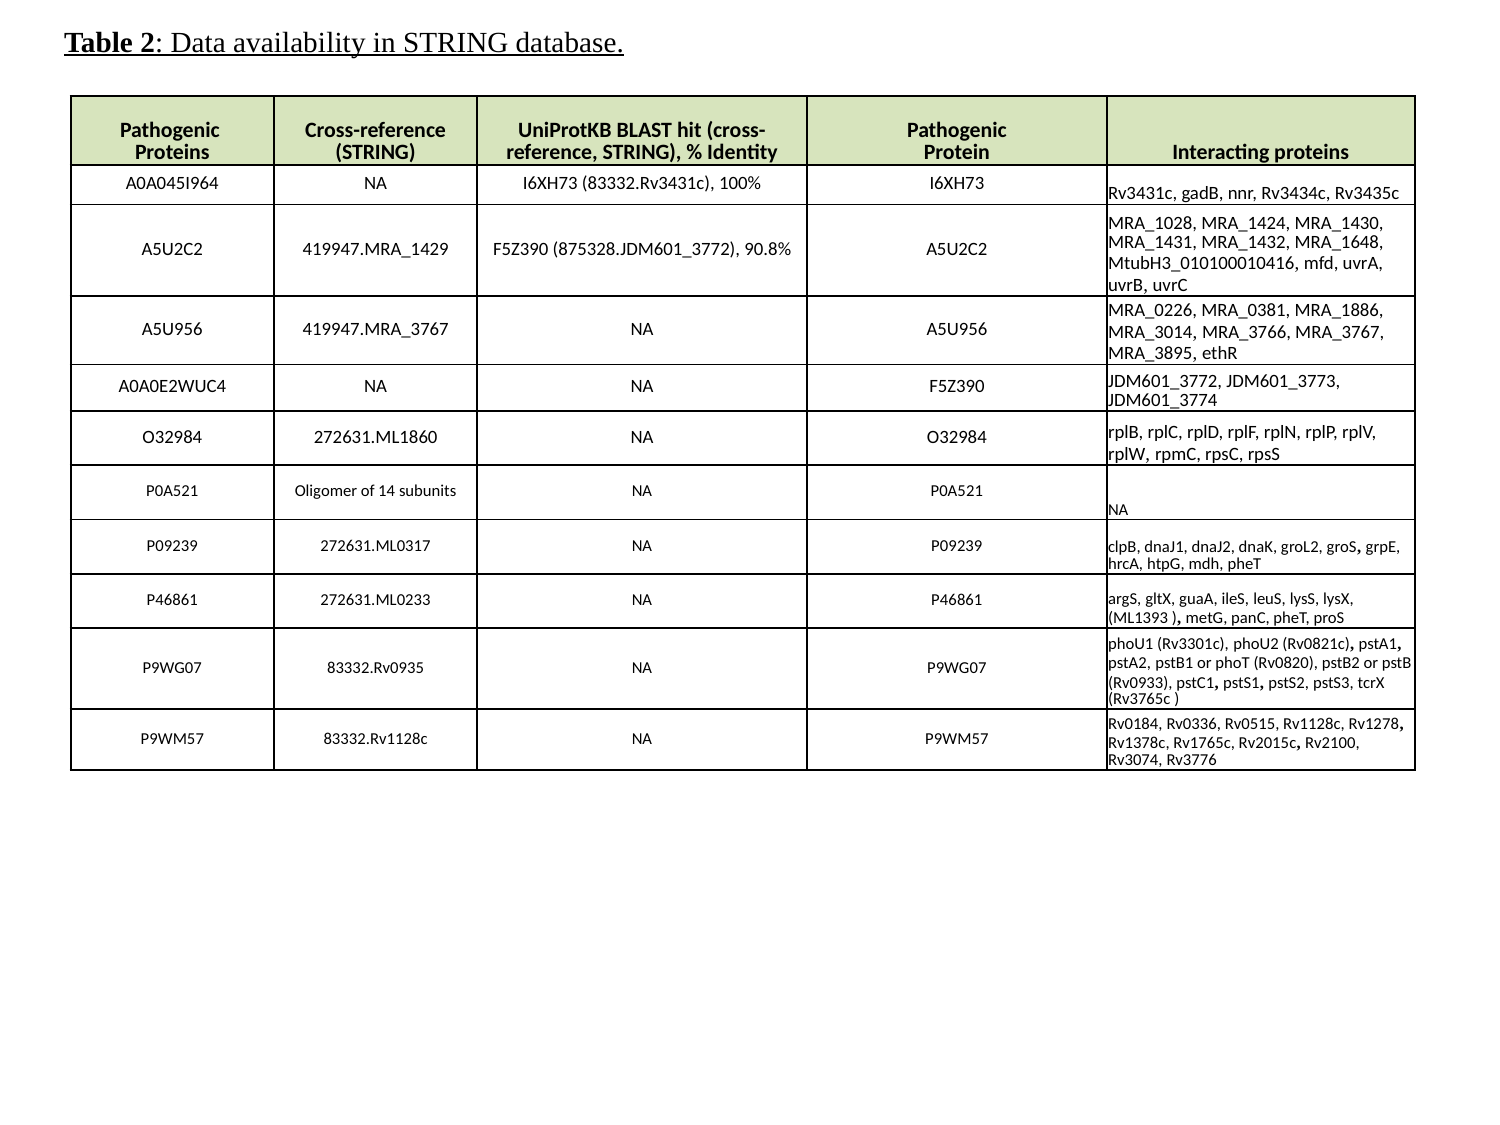

Table 2: Data availability in STRING database.
| Pathogenic Proteins | Cross-reference (STRING) | UniProtKB BLAST hit (cross-reference, STRING), % Identity | Pathogenic Protein | Interacting proteins |
| --- | --- | --- | --- | --- |
| A0A045I964 | NA | I6XH73 (83332.Rv3431c), 100% | I6XH73 | Rv3431c, gadB, nnr, Rv3434c, Rv3435c |
| A5U2C2 | 419947.MRA\_1429 | F5Z390 (875328.JDM601\_3772), 90.8% | A5U2C2 | MRA\_1028, MRA\_1424, MRA\_1430, MRA\_1431, MRA\_1432, MRA\_1648, MtubH3\_010100010416, mfd, uvrA, uvrB, uvrC |
| A5U956 | 419947.MRA\_3767 | NA | A5U956 | MRA\_0226, MRA\_0381, MRA\_1886, MRA\_3014, MRA\_3766, MRA\_3767, MRA\_3895, ethR |
| A0A0E2WUC4 | NA | NA | F5Z390 | JDM601\_3772, JDM601\_3773, JDM601\_3774 |
| O32984 | 272631.ML1860 | NA | O32984 | rplB, rplC, rplD, rplF, rplN, rplP, rplV, rplW, rpmC, rpsC, rpsS |
| P0A521 | Oligomer of 14 subunits | NA | P0A521 | NA |
| P09239 | 272631.ML0317 | NA | P09239 | clpB, dnaJ1, dnaJ2, dnaK, groL2, groS, grpE, hrcA, htpG, mdh, pheT |
| P46861 | 272631.ML0233 | NA | P46861 | argS, gltX, guaA, ileS, leuS, lysS, lysX, (ML1393 ), metG, panC, pheT, proS |
| P9WG07 | 83332.Rv0935 | NA | P9WG07 | phoU1 (Rv3301c), phoU2 (Rv0821c), pstA1, pstA2, pstB1 or phoT (Rv0820), pstB2 or pstB (Rv0933), pstC1, pstS1, pstS2, pstS3, tcrX (Rv3765c ) |
| P9WM57 | 83332.Rv1128c | NA | P9WM57 | Rv0184, Rv0336, Rv0515, Rv1128c, Rv1278, Rv1378c, Rv1765c, Rv2015c, Rv2100, Rv3074, Rv3776 |